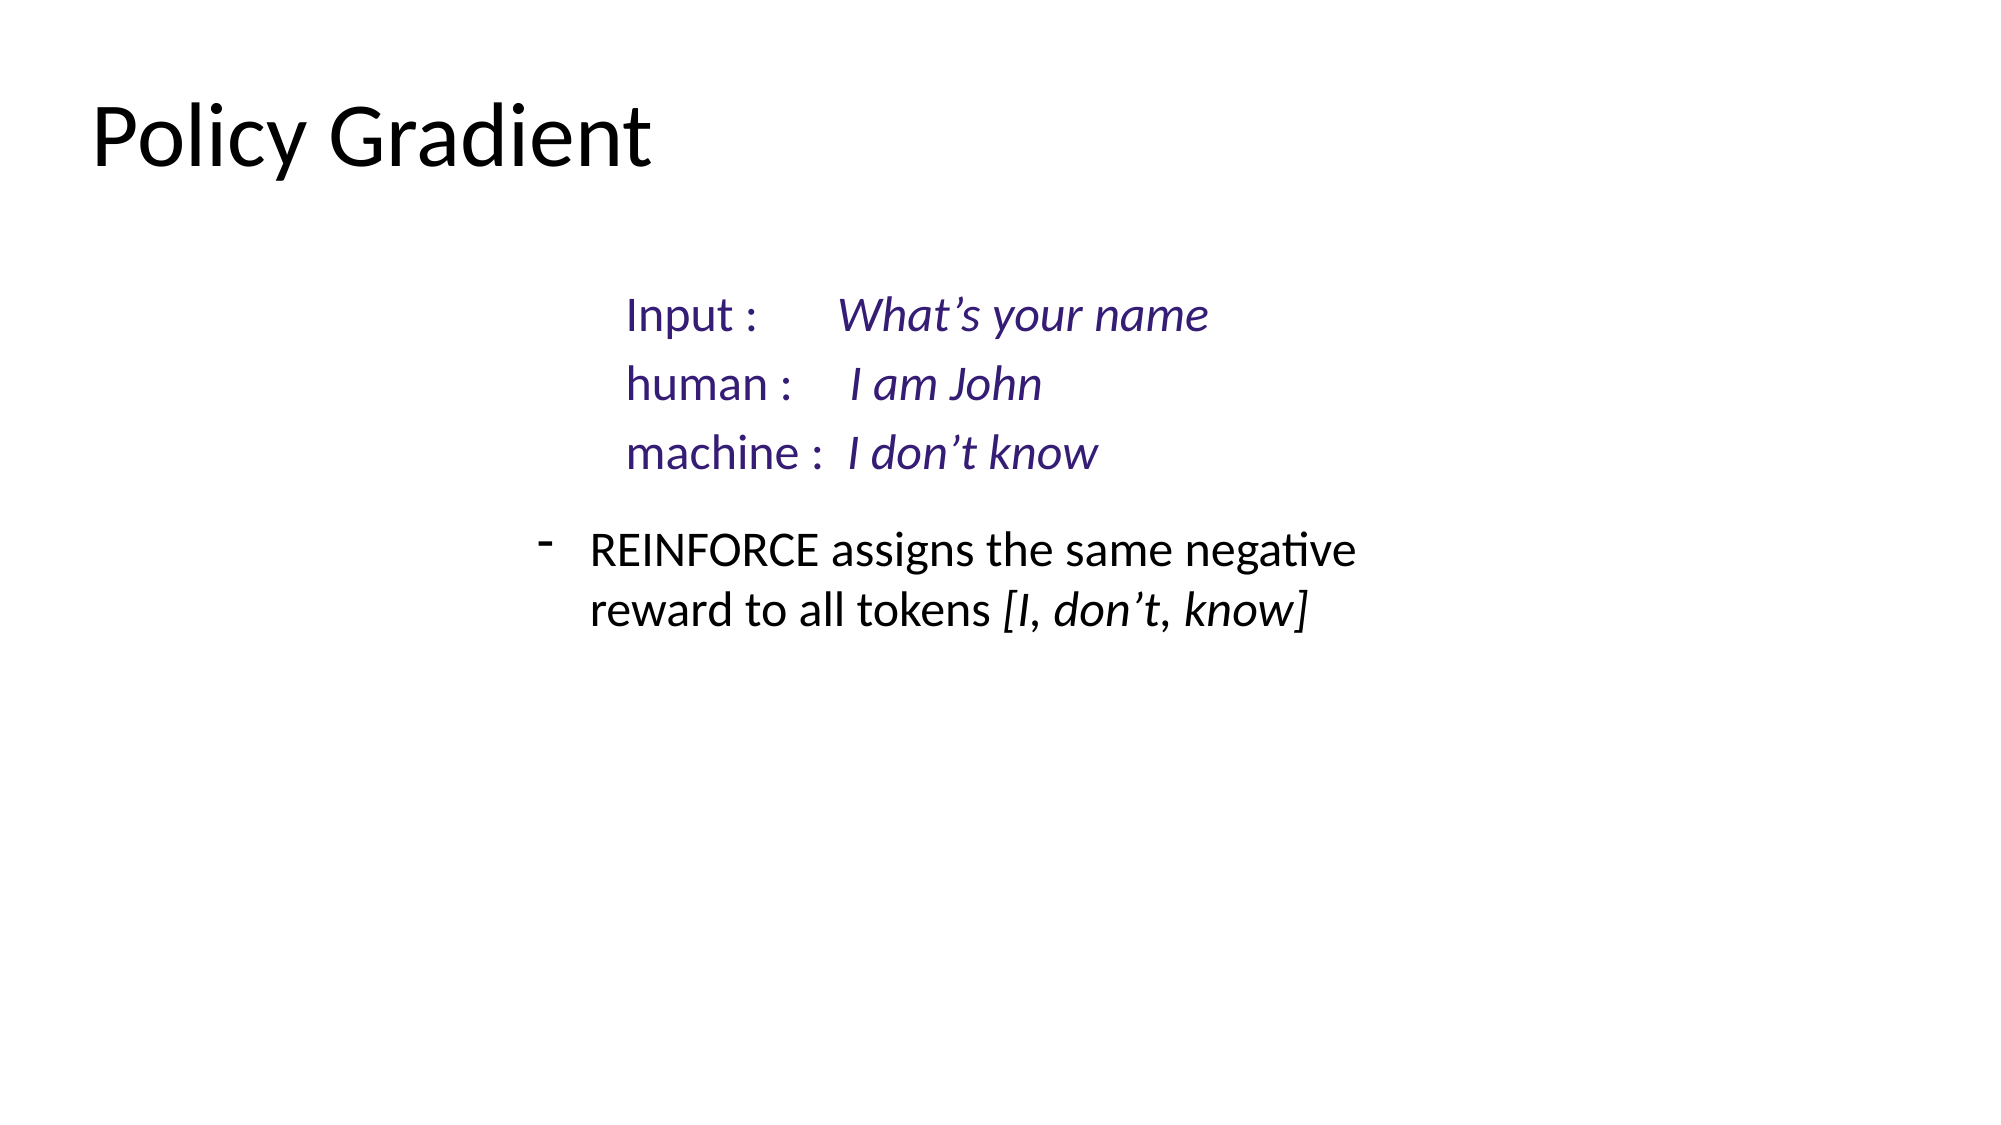

Policy Gradient
Input :       What’s your name
human :     I am John
machine :  I don’t know
REINFORCE assigns the same negative reward to all tokens [I, don’t, know]